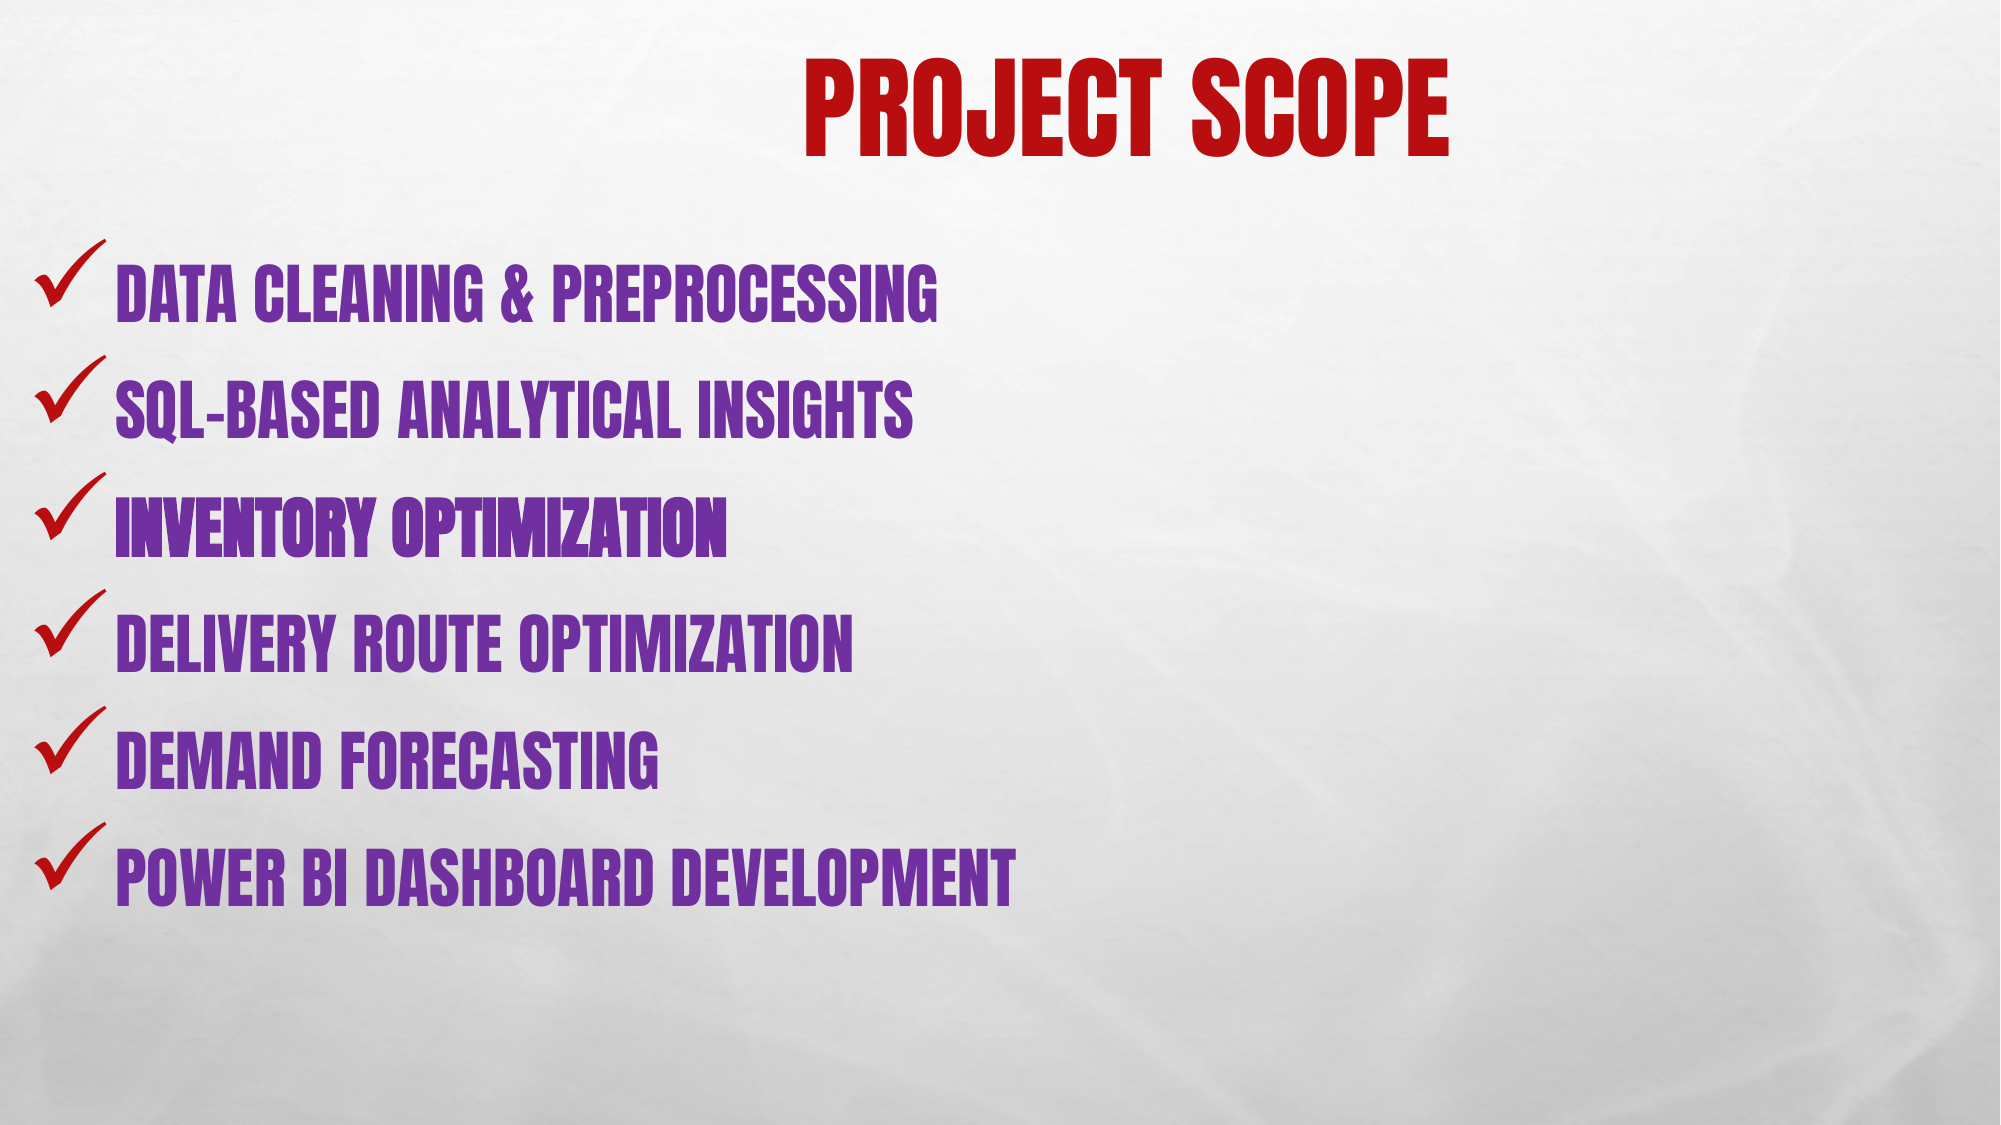

# Project Scope
Data Cleaning & Preprocessing
SQL-Based Analytical Insights
Inventory Optimization
Delivery Route Optimization
Demand Forecasting
Power BI Dashboard Development